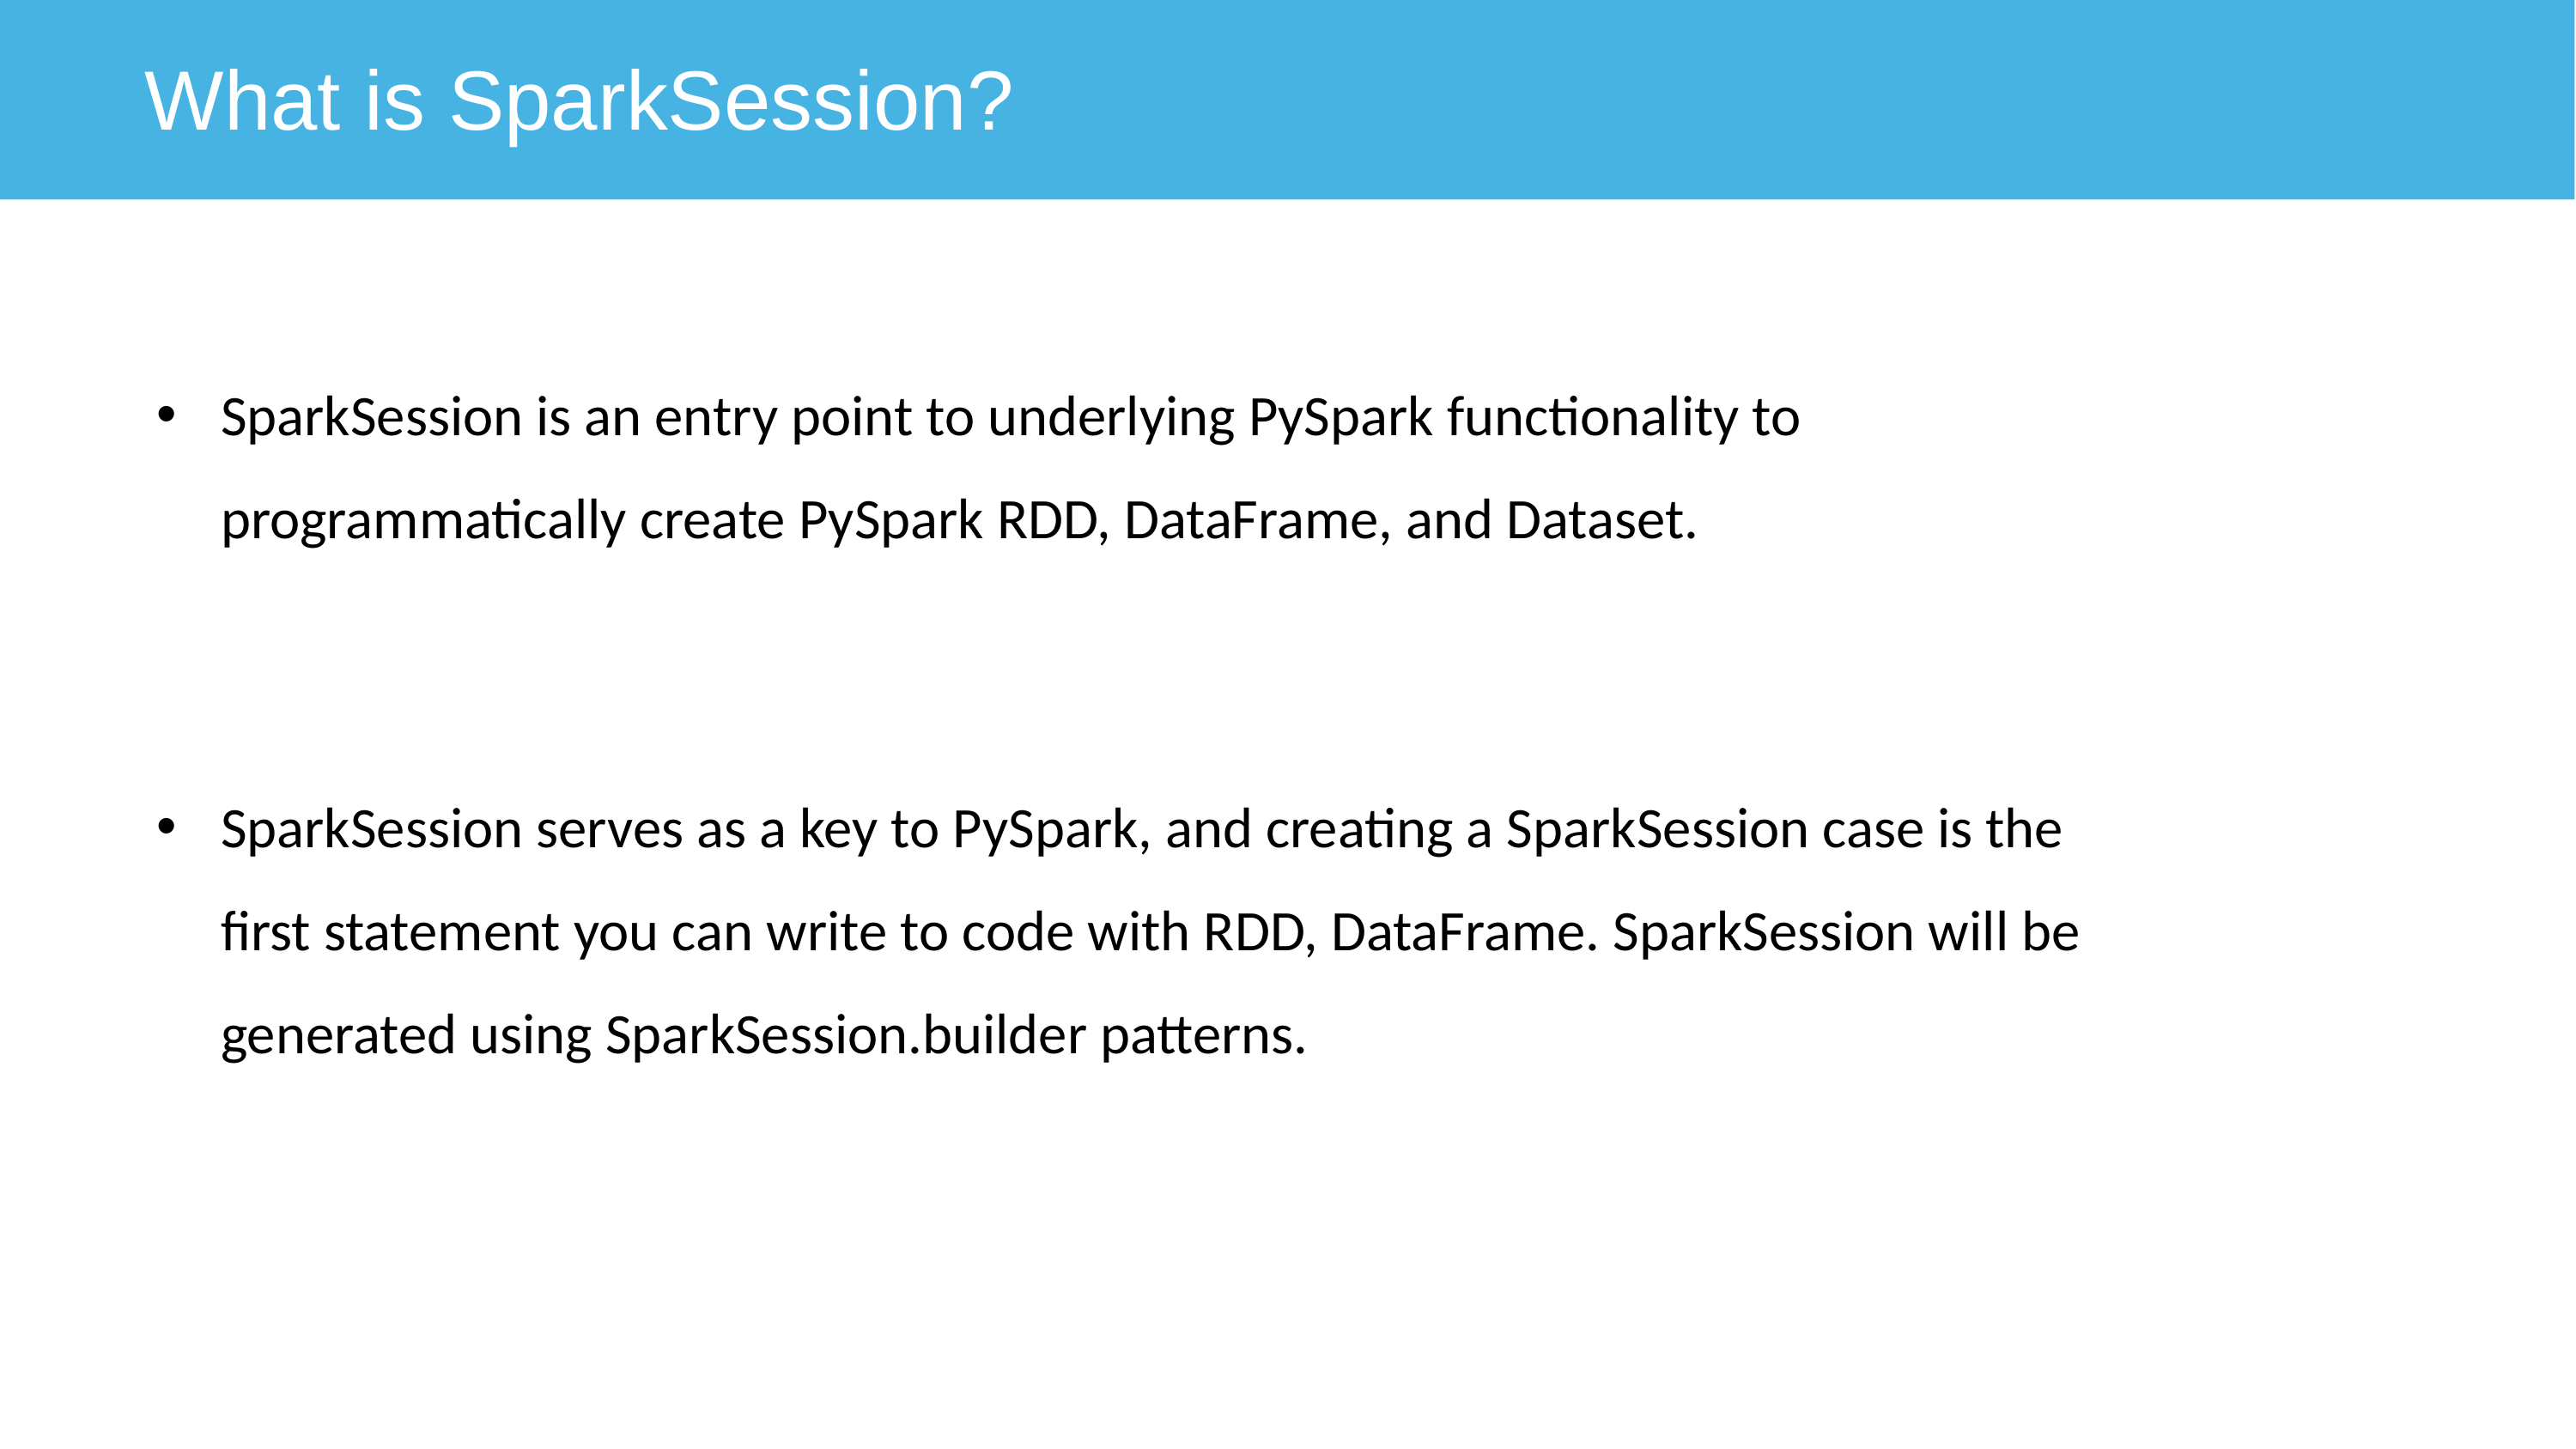

What is SparkSession?
SparkSession is an entry point to underlying PySpark functionality to programmatically create PySpark RDD, DataFrame, and Dataset.

SparkSession serves as a key to PySpark, and creating a SparkSession case is the first statement you can write to code with RDD, DataFrame. SparkSession will be generated using SparkSession.builder patterns.